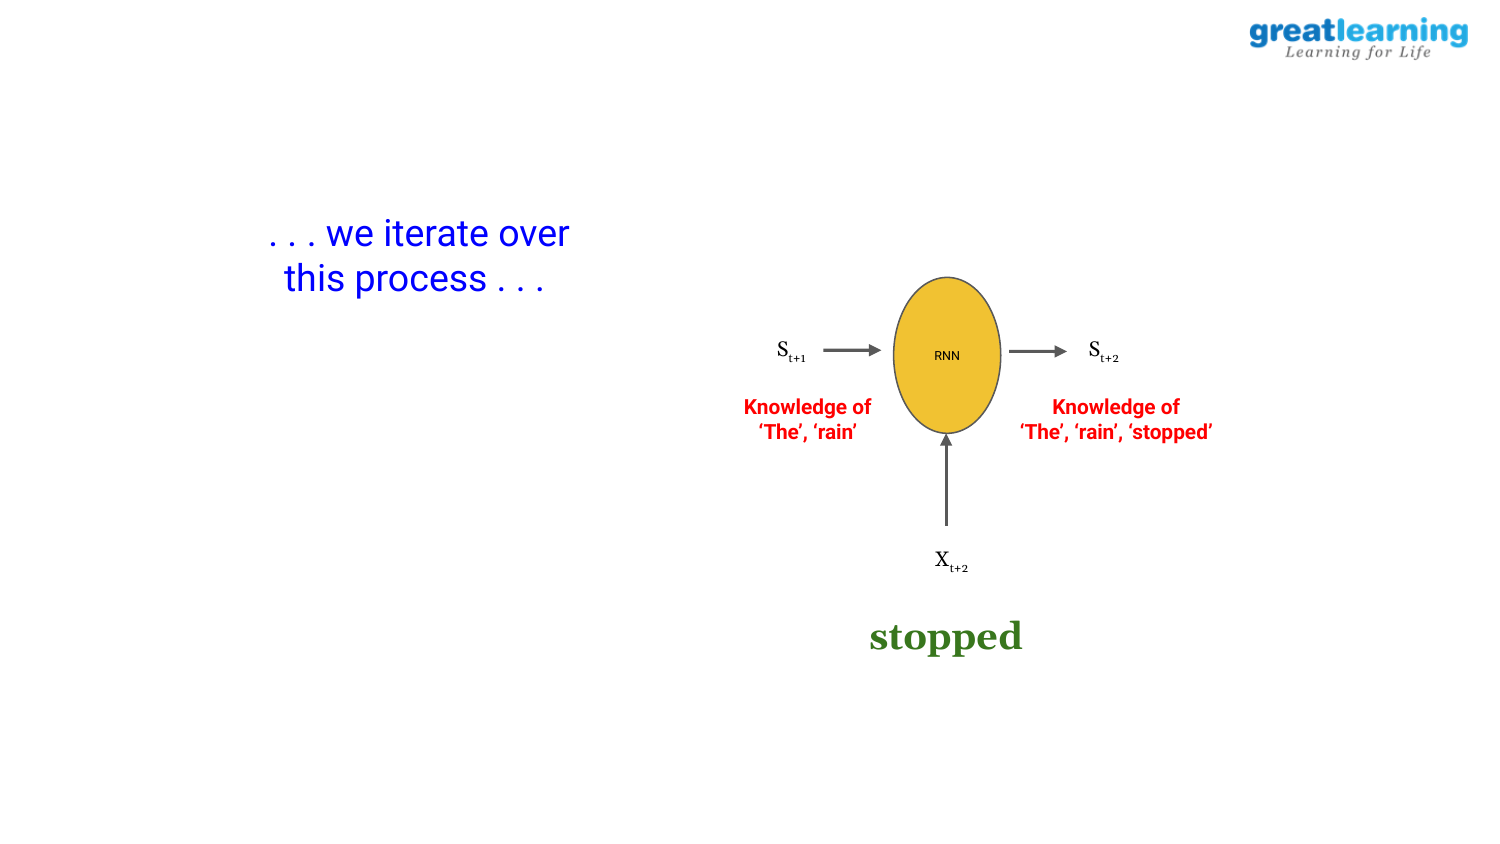

. . . we iterate over this process . . .
RNN
St+1
St+2
Knowledge of
‘The’, ‘rain’, ‘stopped’
Knowledge of
‘The’, ‘rain’
Xt+2
stopped